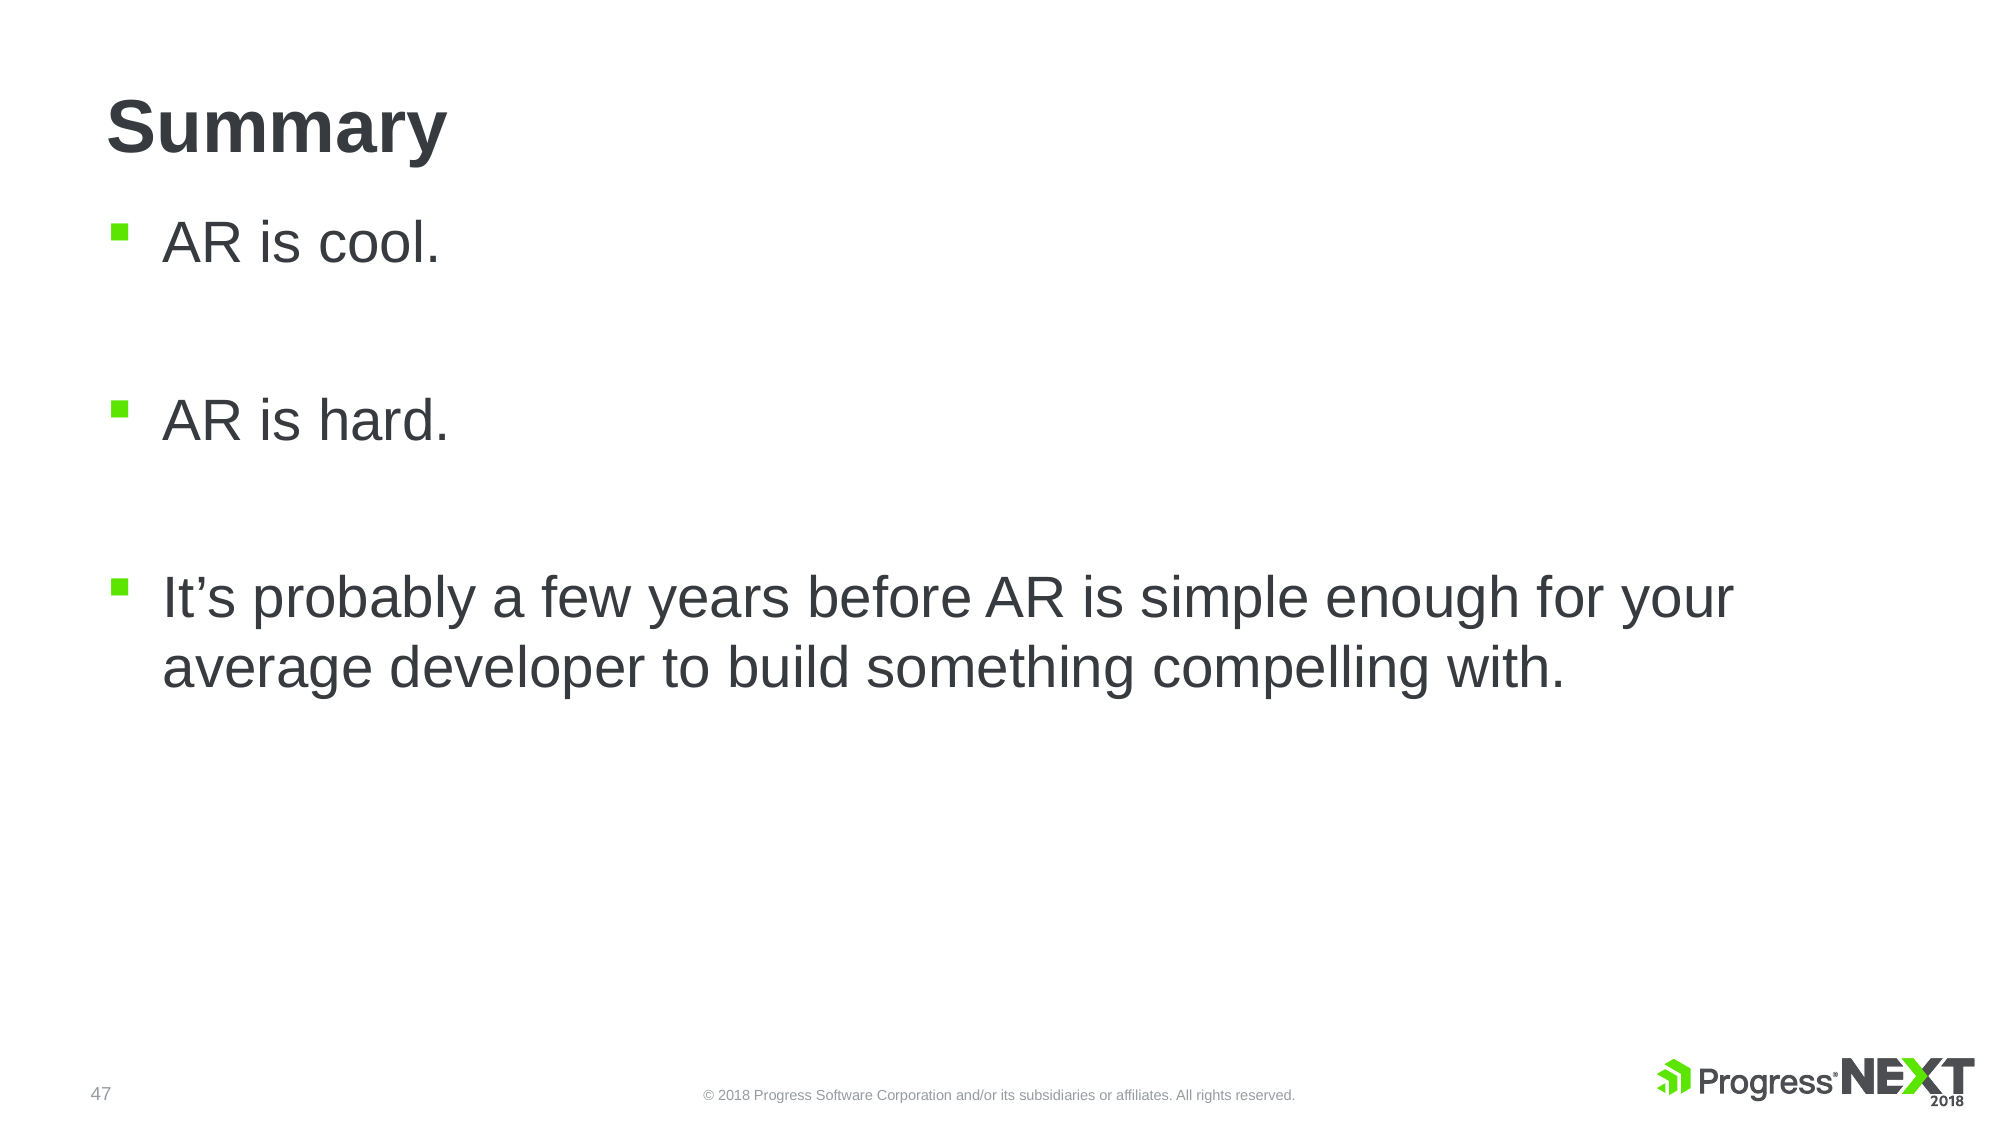

# Summary
AR is cool.

AR is hard.

It’s probably a few years before AR is simple enough for your average developer to build something compelling with.